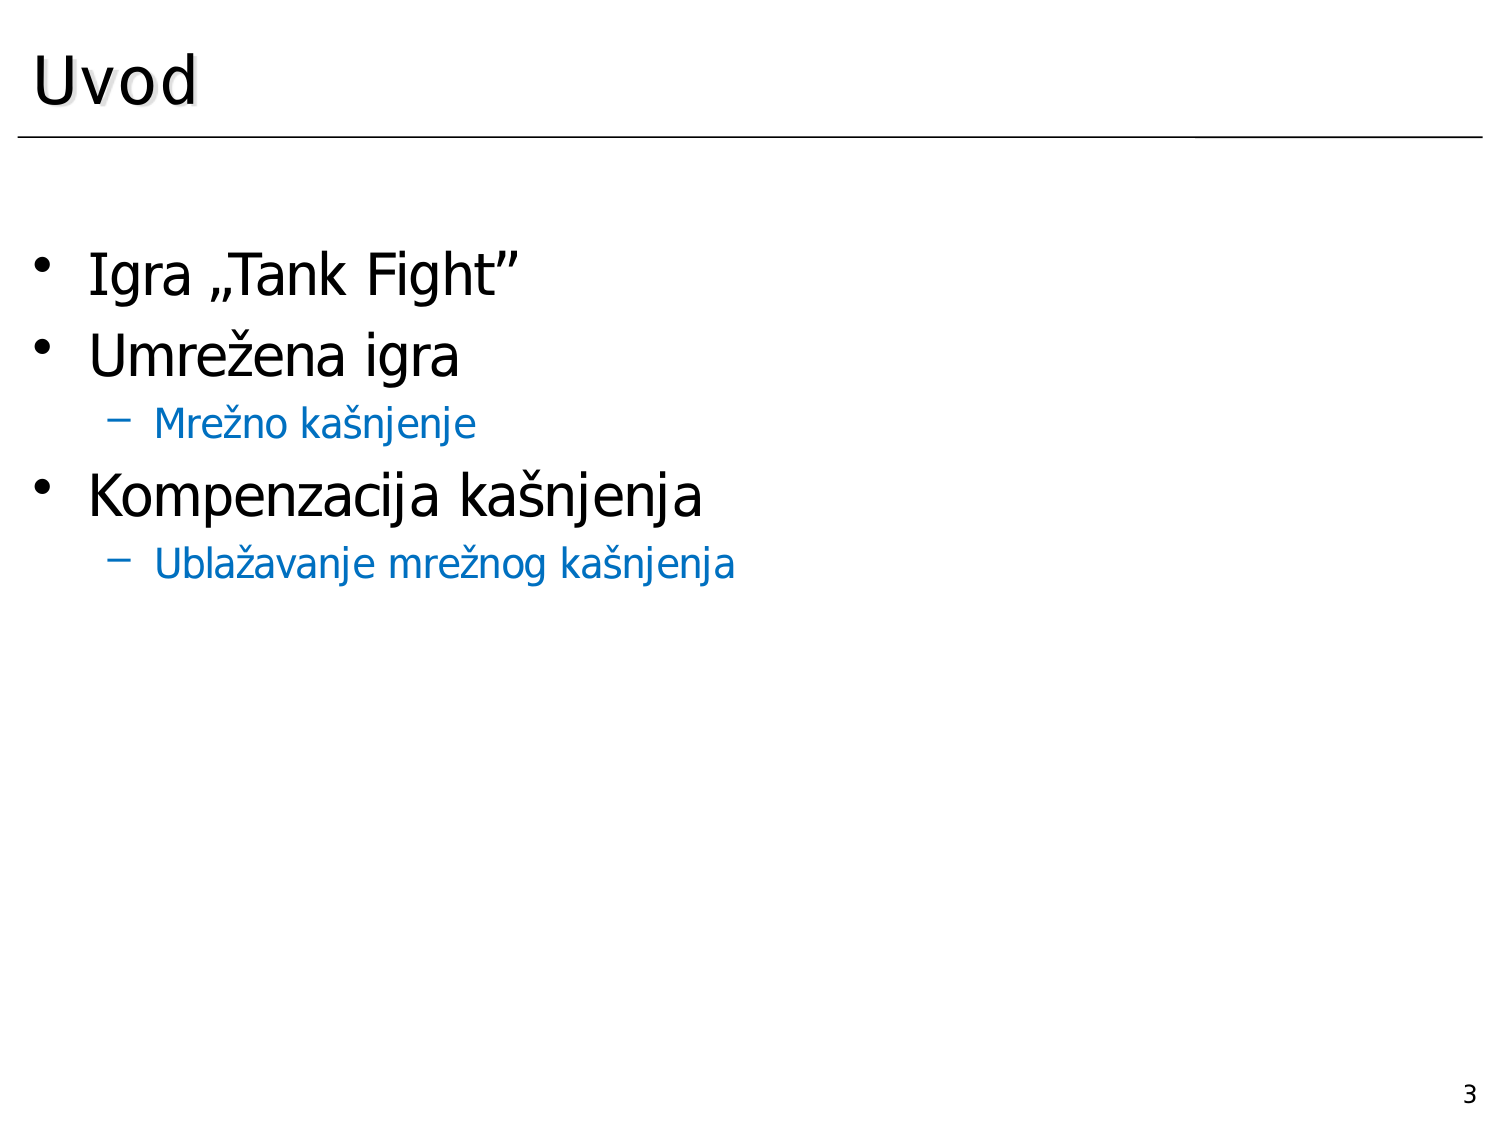

# Uvod

Igra „Tank Fight”
Umrežena igra
Mrežno kašnjenje
Kompenzacija kašnjenja
Ublažavanje mrežnog kašnjenja
3